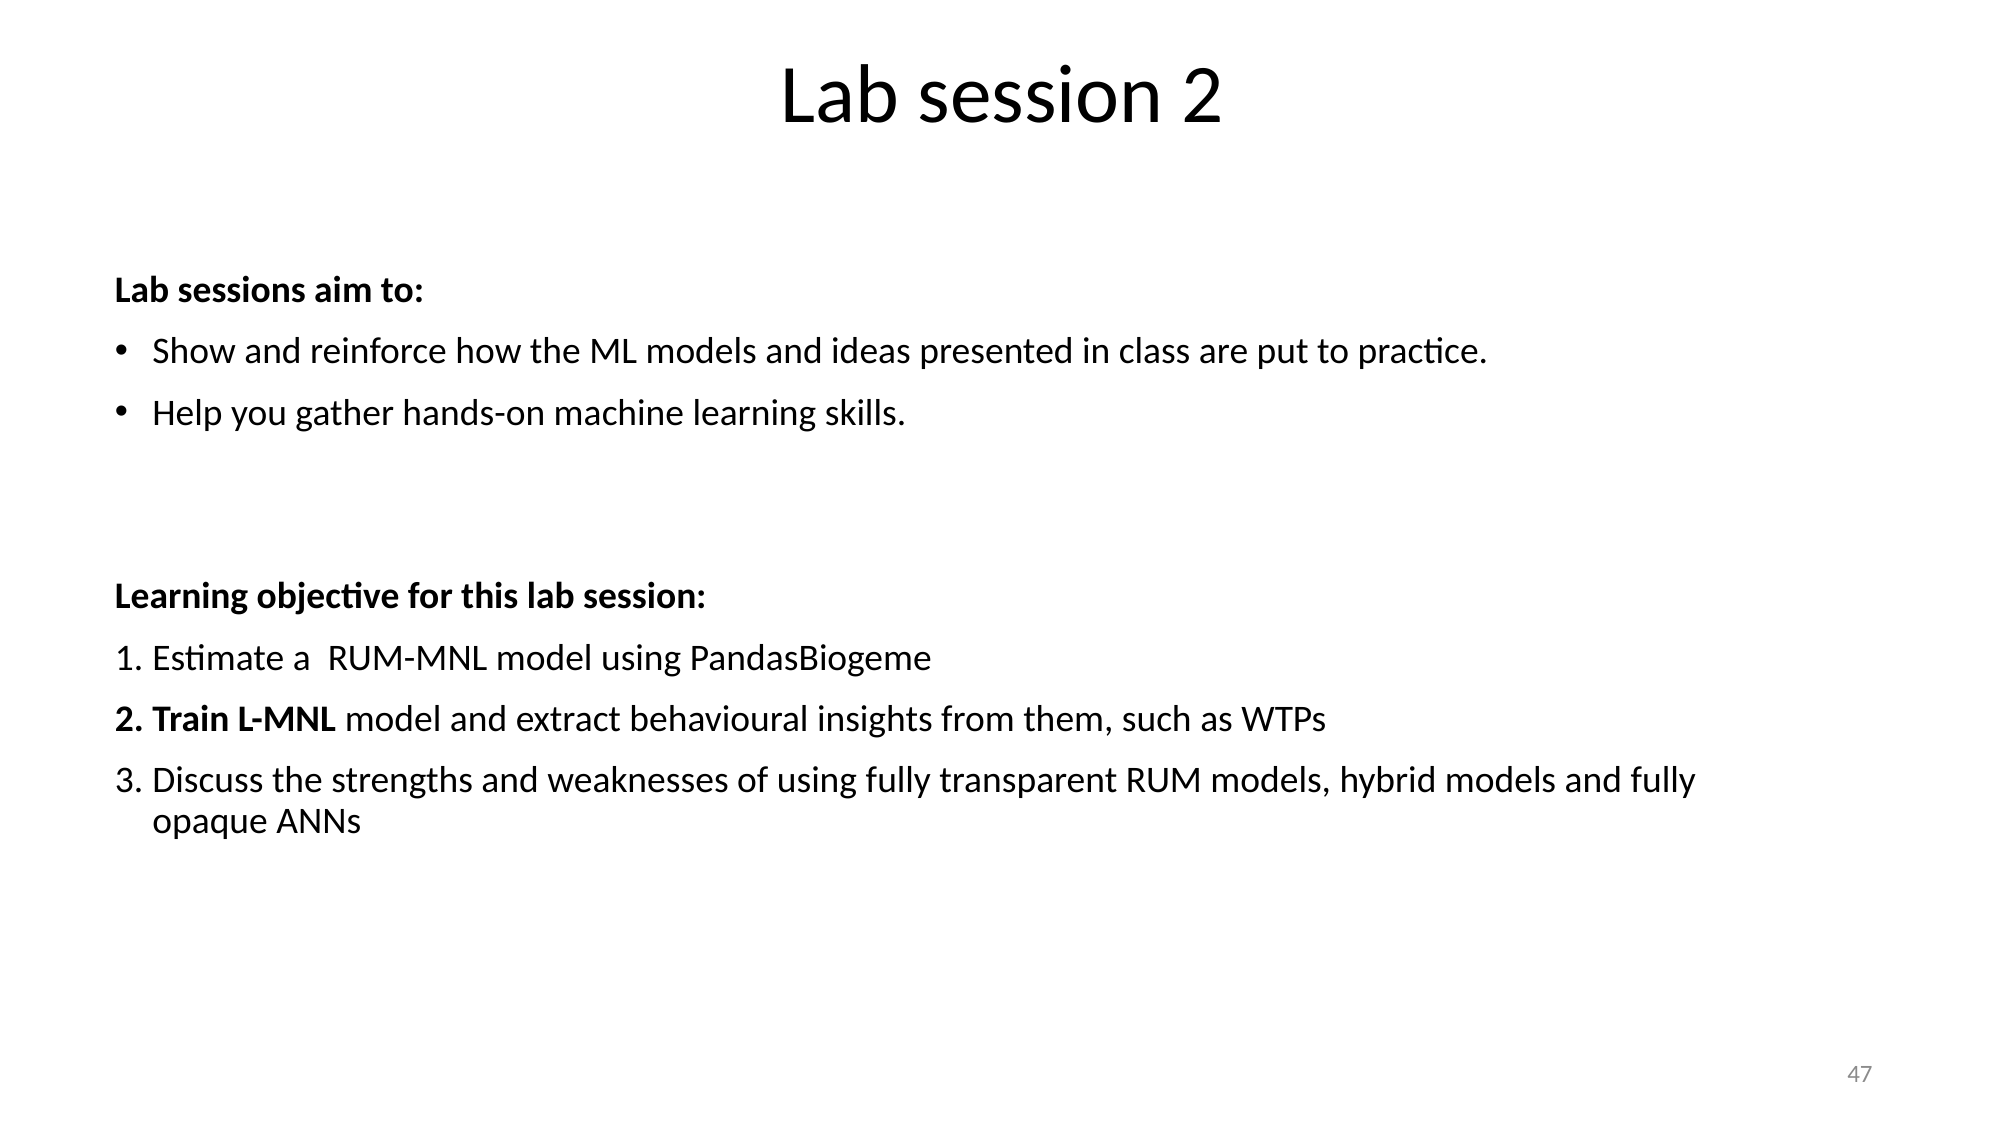

# Lab session 2
Lab sessions aim to:
Show and reinforce how the ML models and ideas presented in class are put to practice.
Help you gather hands-on machine learning skills.

Learning objective for this lab session:
Estimate a  RUM-MNL model using PandasBiogeme
Train L-MNL model and extract behavioural insights from them, such as WTPs
Discuss the strengths and weaknesses of using fully transparent RUM models, hybrid models and fully opaque ANNs
47